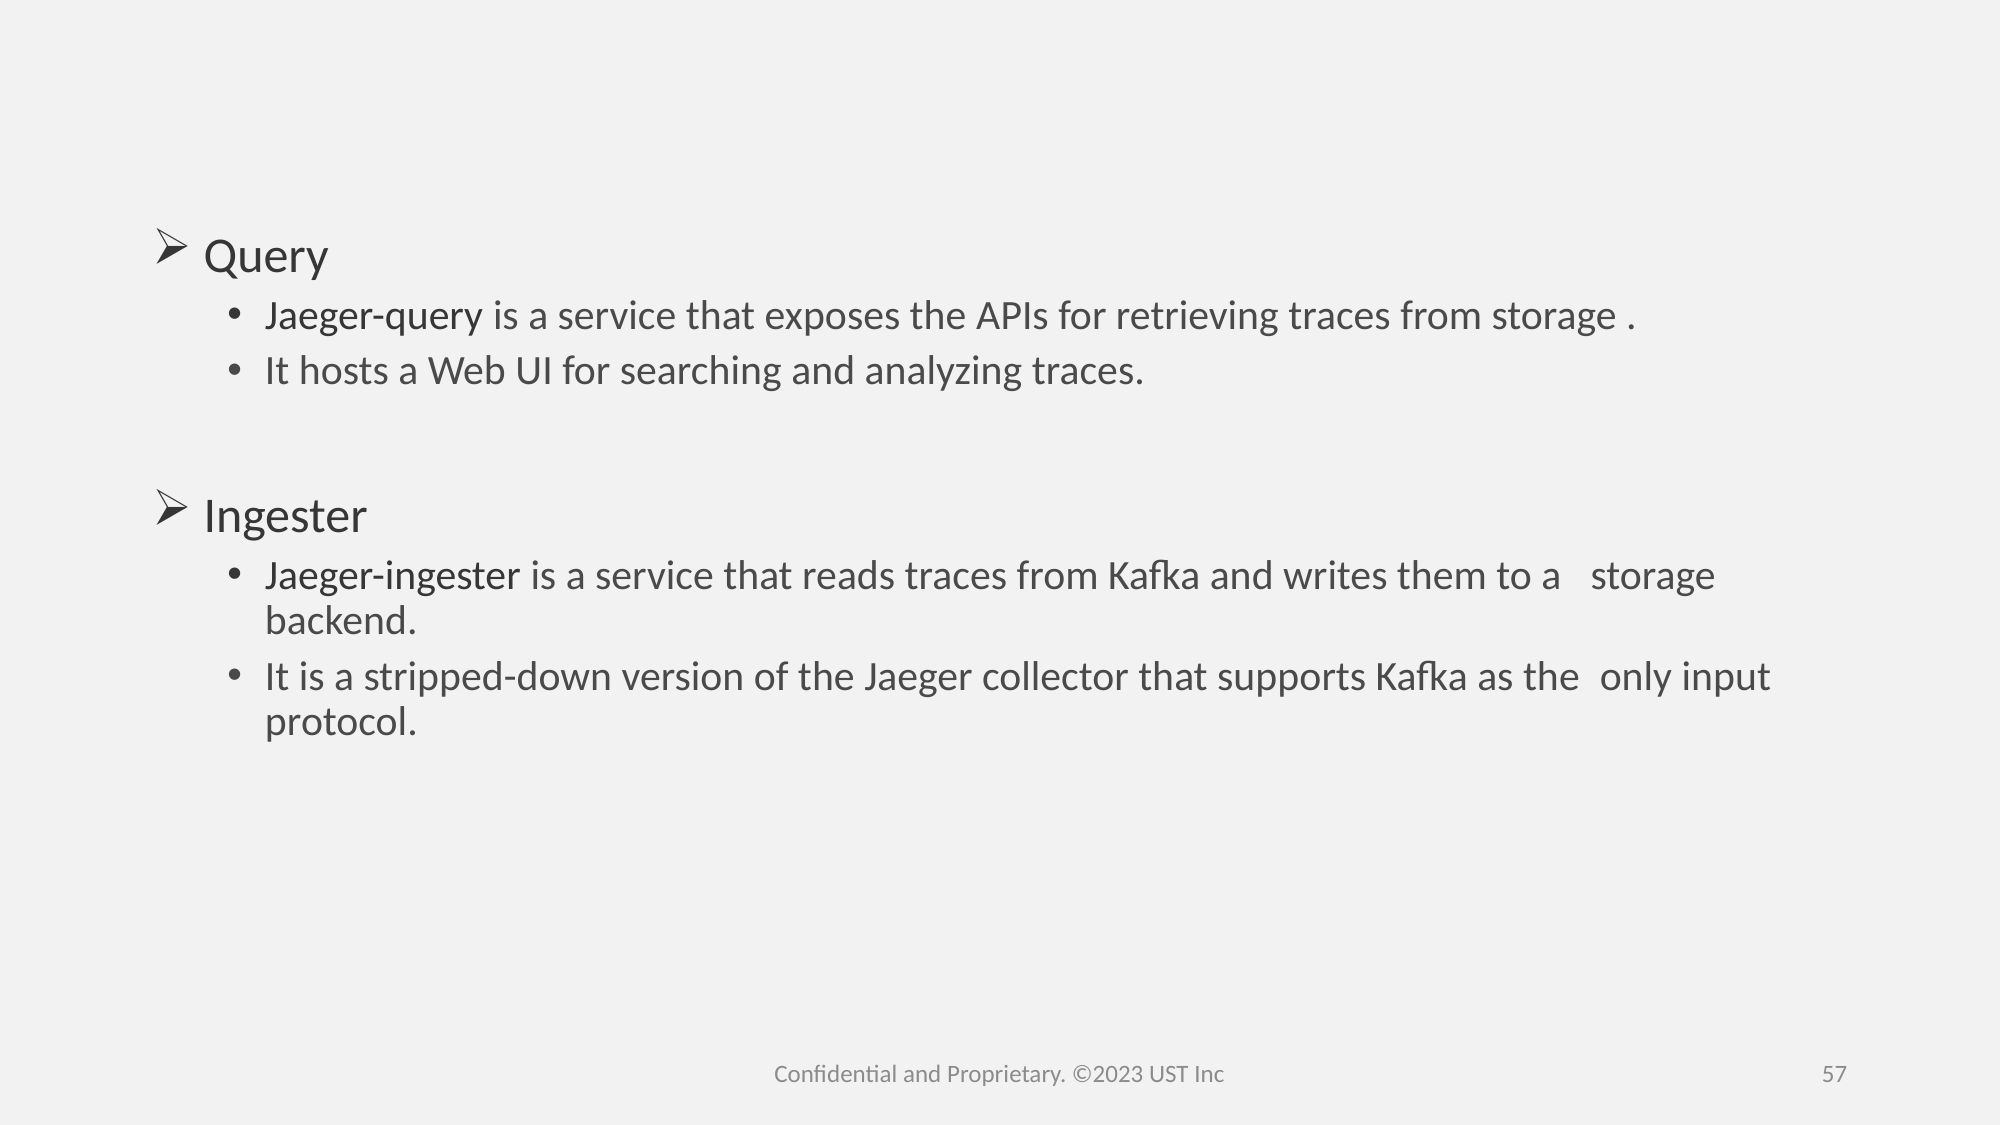

Query
Jaeger-query is a service that exposes the APIs for retrieving traces from storage .
It hosts a Web UI for searching and analyzing traces.

 Ingester
Jaeger-ingester is a service that reads traces from Kafka and writes them to a   storage backend.
It is a stripped-down version of the Jaeger collector that supports Kafka as the  only input protocol.

Confidential and Proprietary. ©2023 UST Inc
57